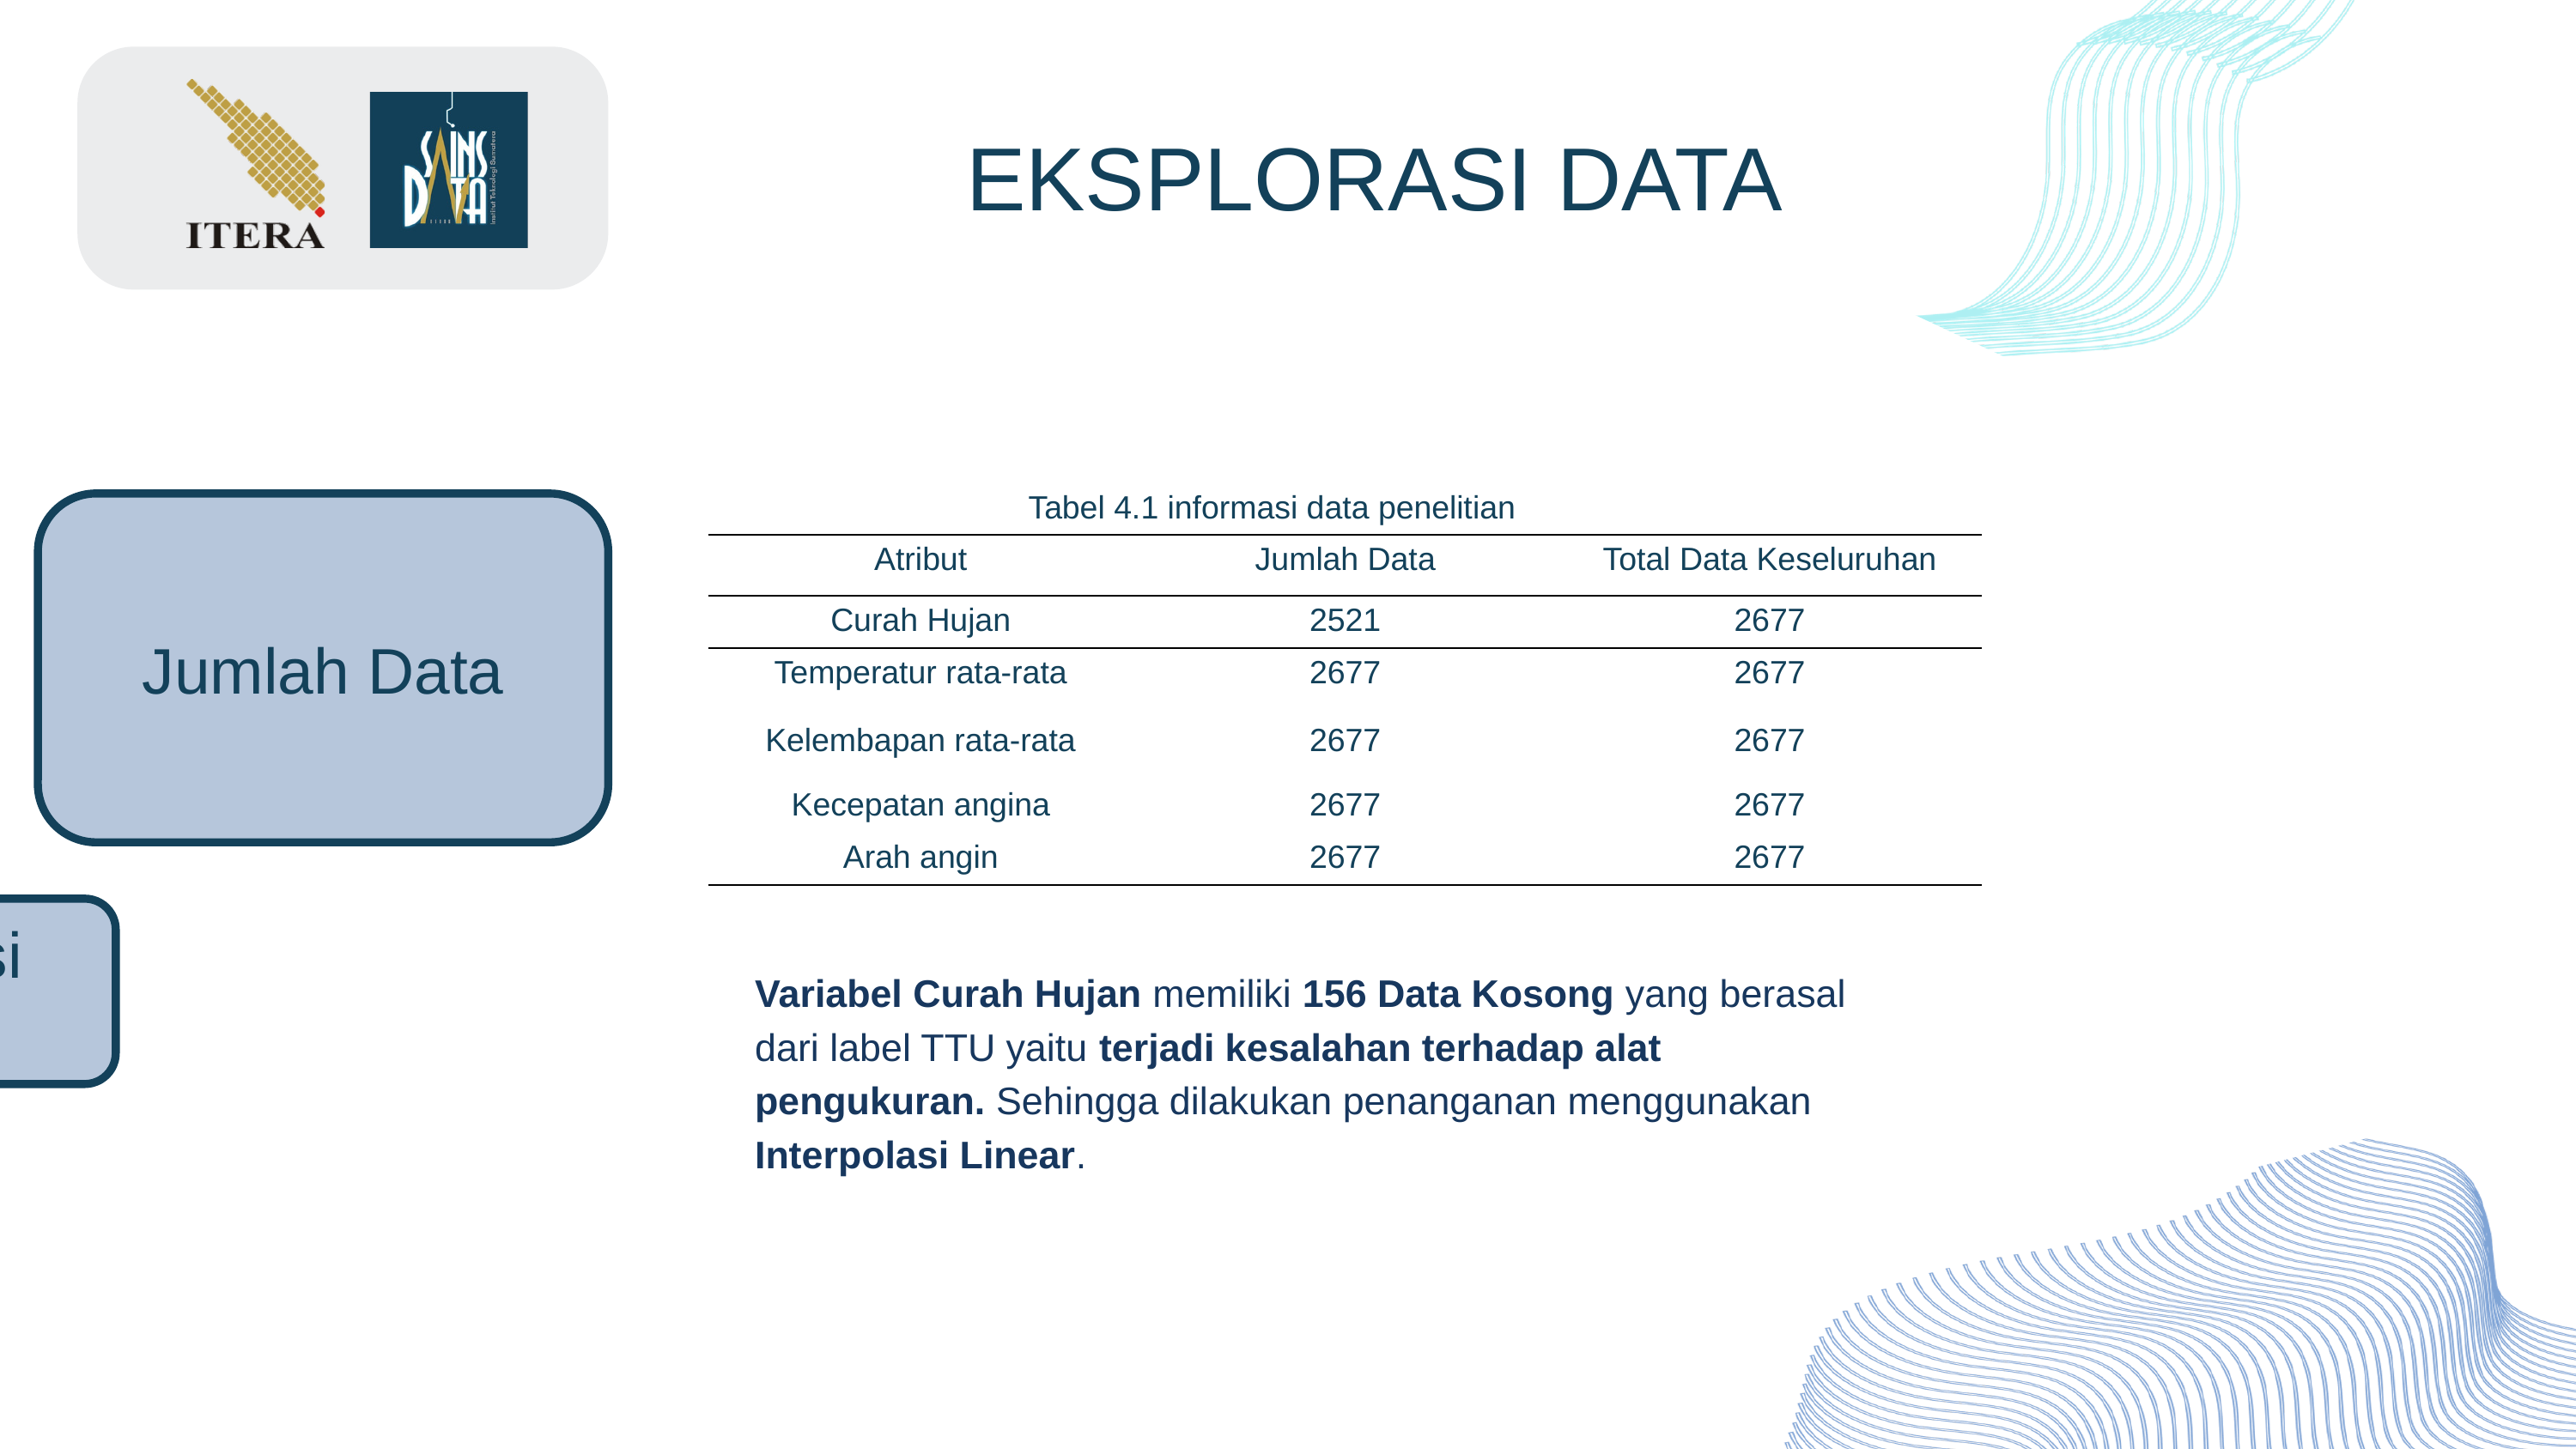

EKSPLORASI DATA
Tabel 4.1 informasi data penelitian
Jumlah Data
| Atribut | Jumlah Data | Total Data Keseluruhan |
| --- | --- | --- |
| Curah Hujan | 2521 | 2677 |
| Temperatur rata-rata | 2677 | 2677 |
| Kelembapan rata-rata | 2677 | 2677 |
| Kecepatan angina | 2677 | 2677 |
| Arah angin | 2677 | 2677 |
Visualisasi Data
Variabel Curah Hujan memiliki 156 Data Kosong yang berasal dari label TTU yaitu terjadi kesalahan terhadap alat pengukuran. Sehingga dilakukan penanganan menggunakan Interpolasi Linear.